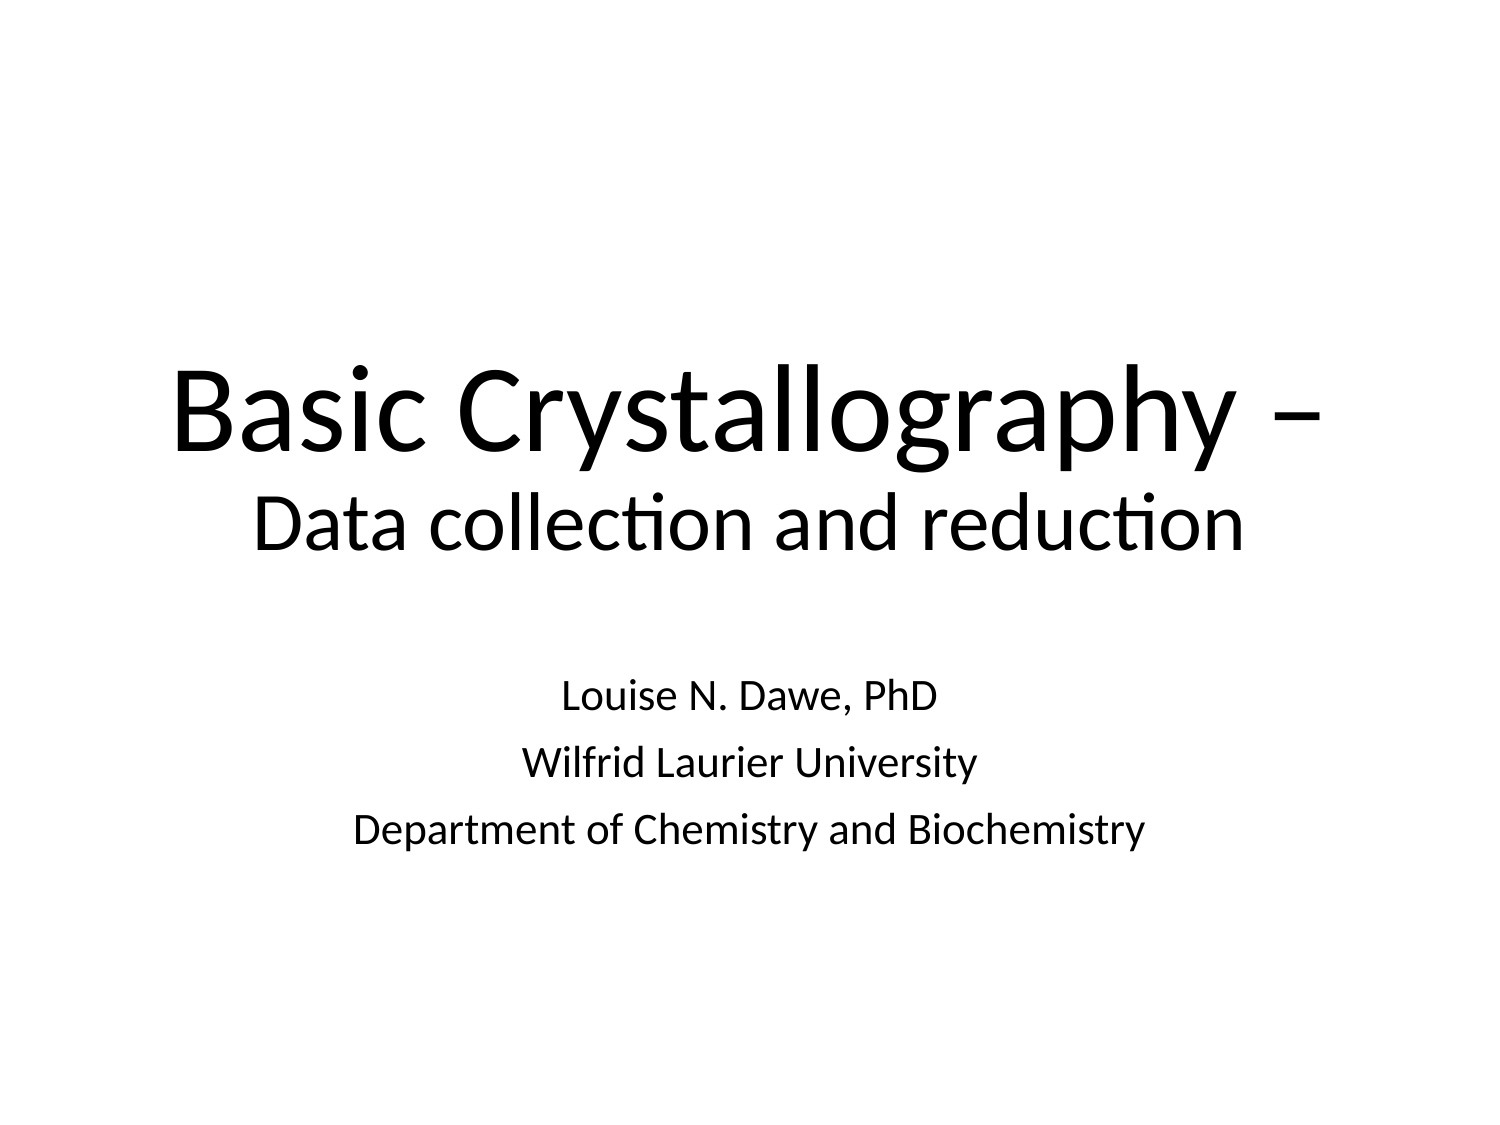

# Basic Crystallography – Data collection and reduction

Louise N. Dawe, PhD
Wilfrid Laurier University
Department of Chemistry and Biochemistry